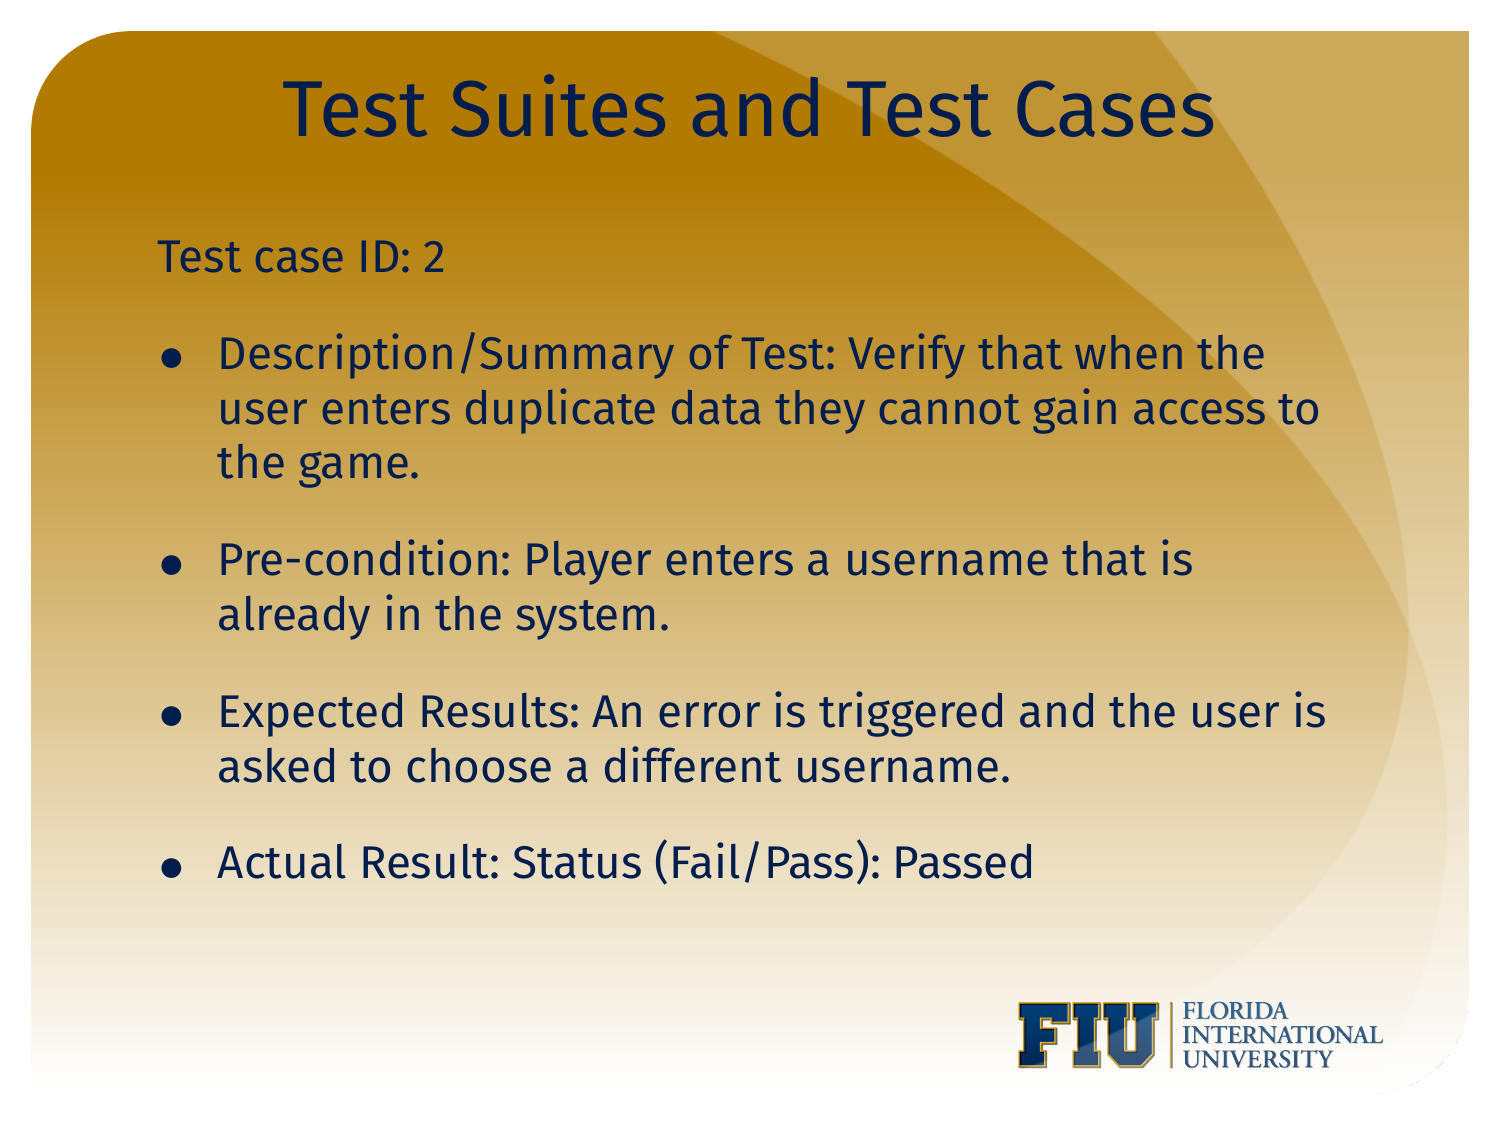

# Test Suites and Test Cases
Test case ID: 2
Description/Summary of Test: Verify that when the user enters duplicate data they cannot gain access to the game.
Pre-condition: Player enters a username that is already in the system.
Expected Results: An error is triggered and the user is asked to choose a different username.
Actual Result: Status (Fail/Pass): Passed